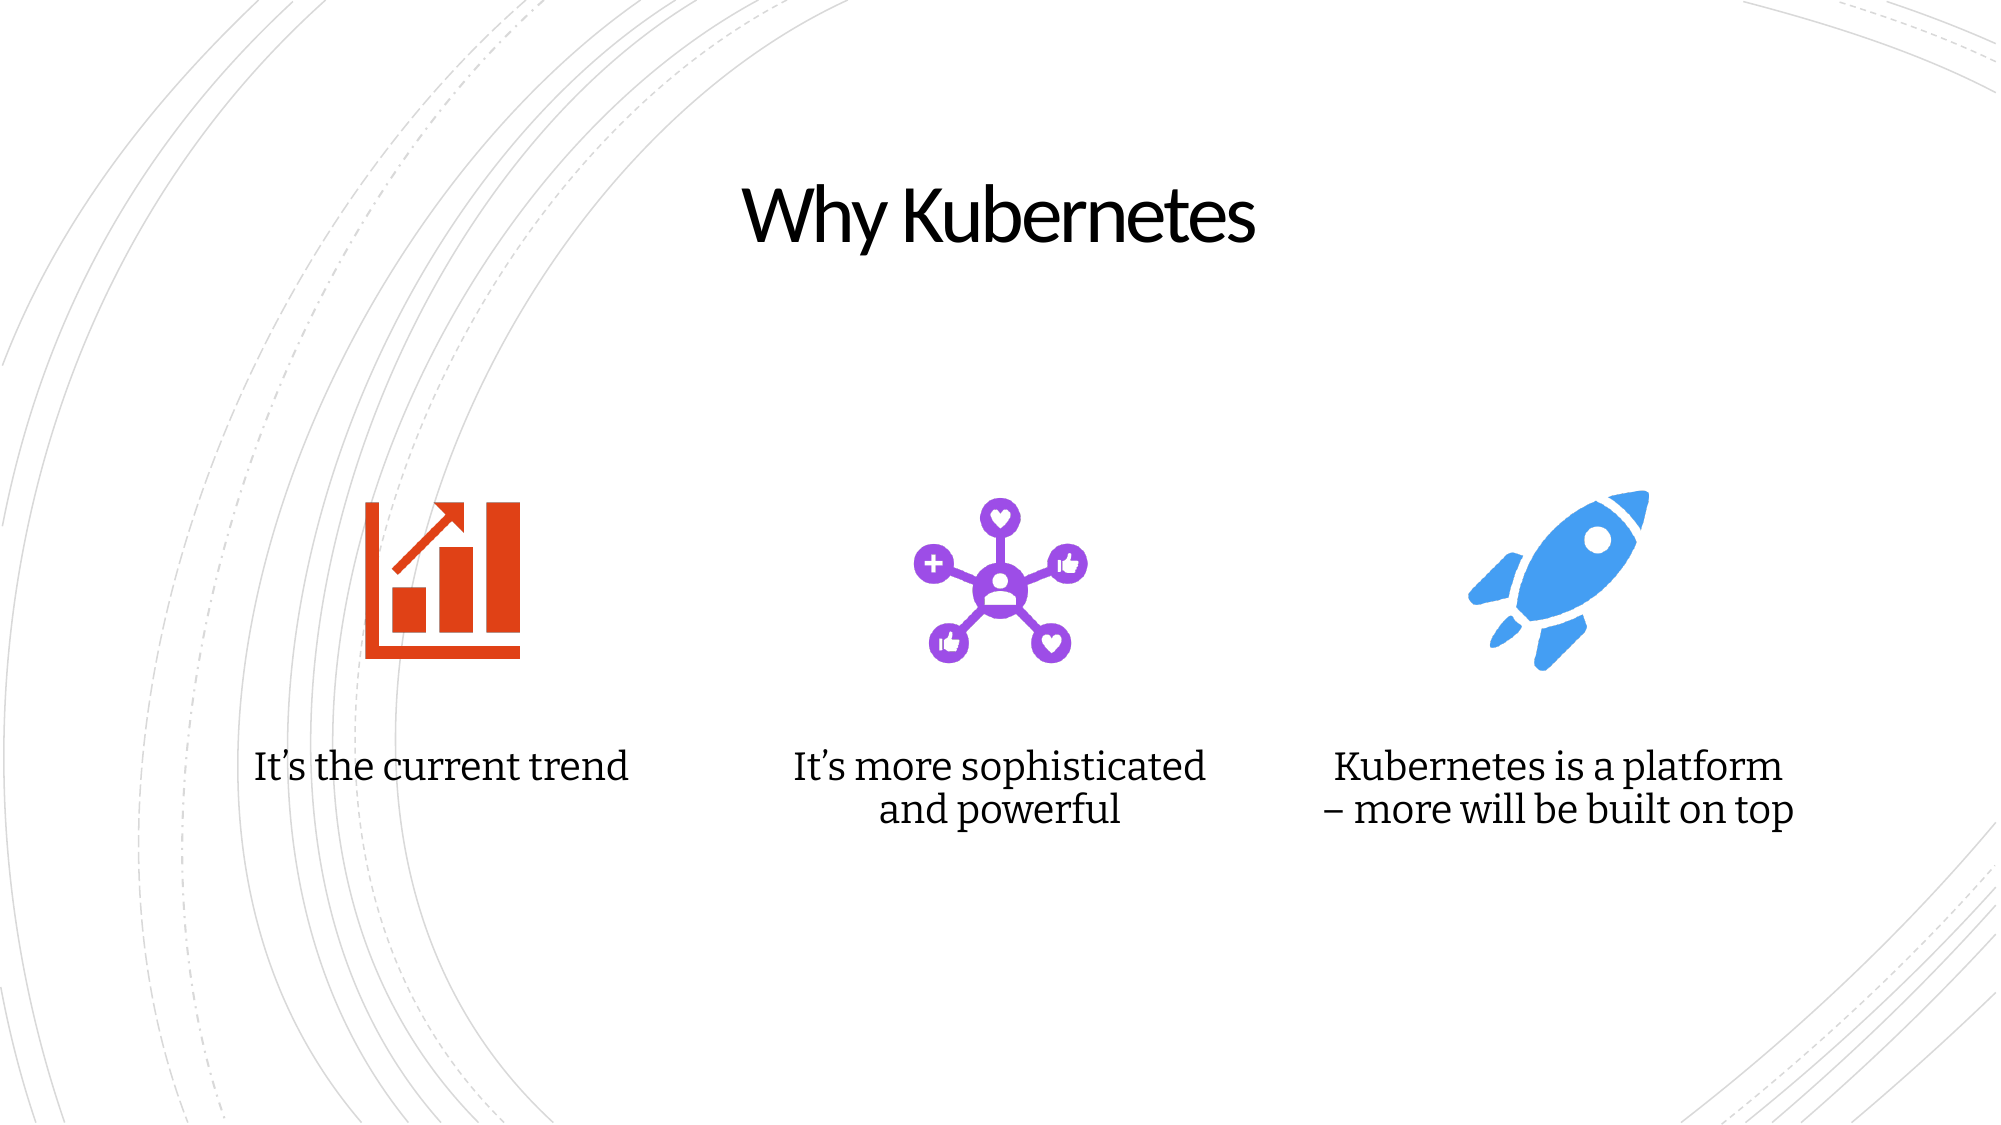

# Why Kubernetes

It’s the current trend
It’s more sophisticated and powerful
Kubernetes is a platform – more will be built on top